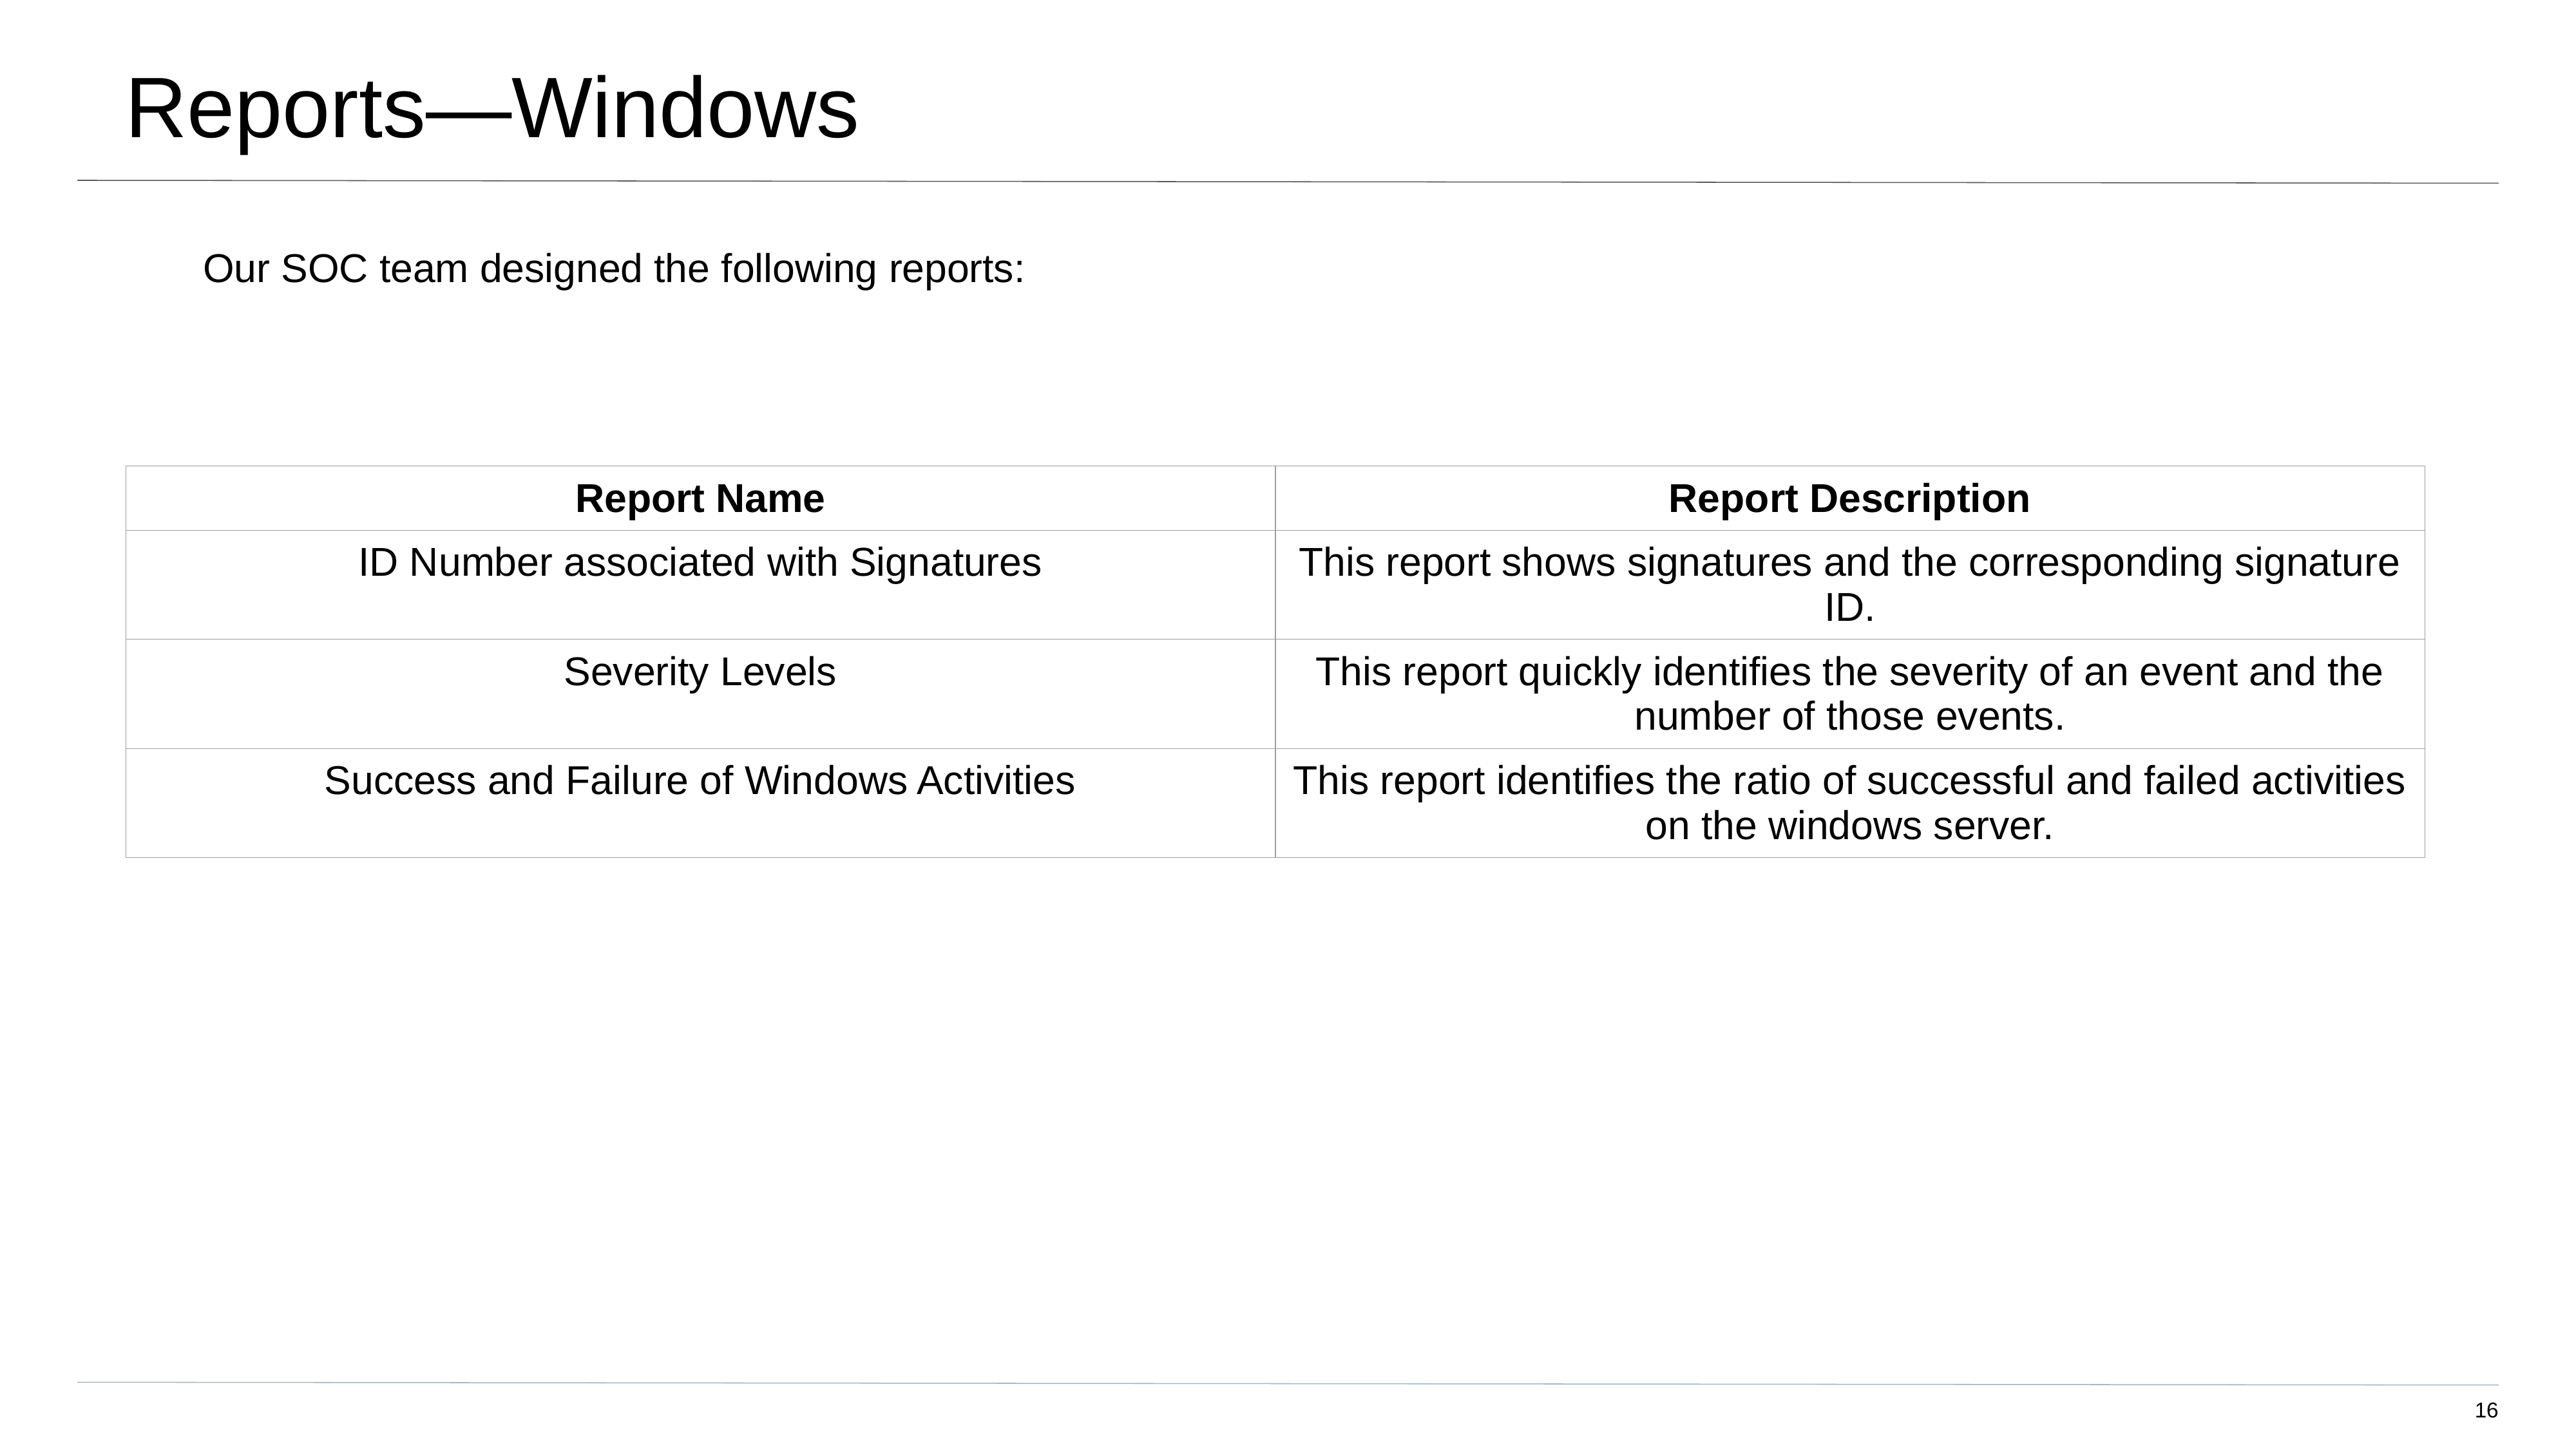

# Reports—Windows
Our SOC team designed the following reports:

| Report Name | Report Description |
| --- | --- |
| ID Number associated with Signatures | This report shows signatures and the corresponding signature ID. |
| Severity Levels | This report quickly identifies the severity of an event and the number of those events. |
| Success and Failure of Windows Activities | This report identifies the ratio of successful and failed activities on the windows server. |
16